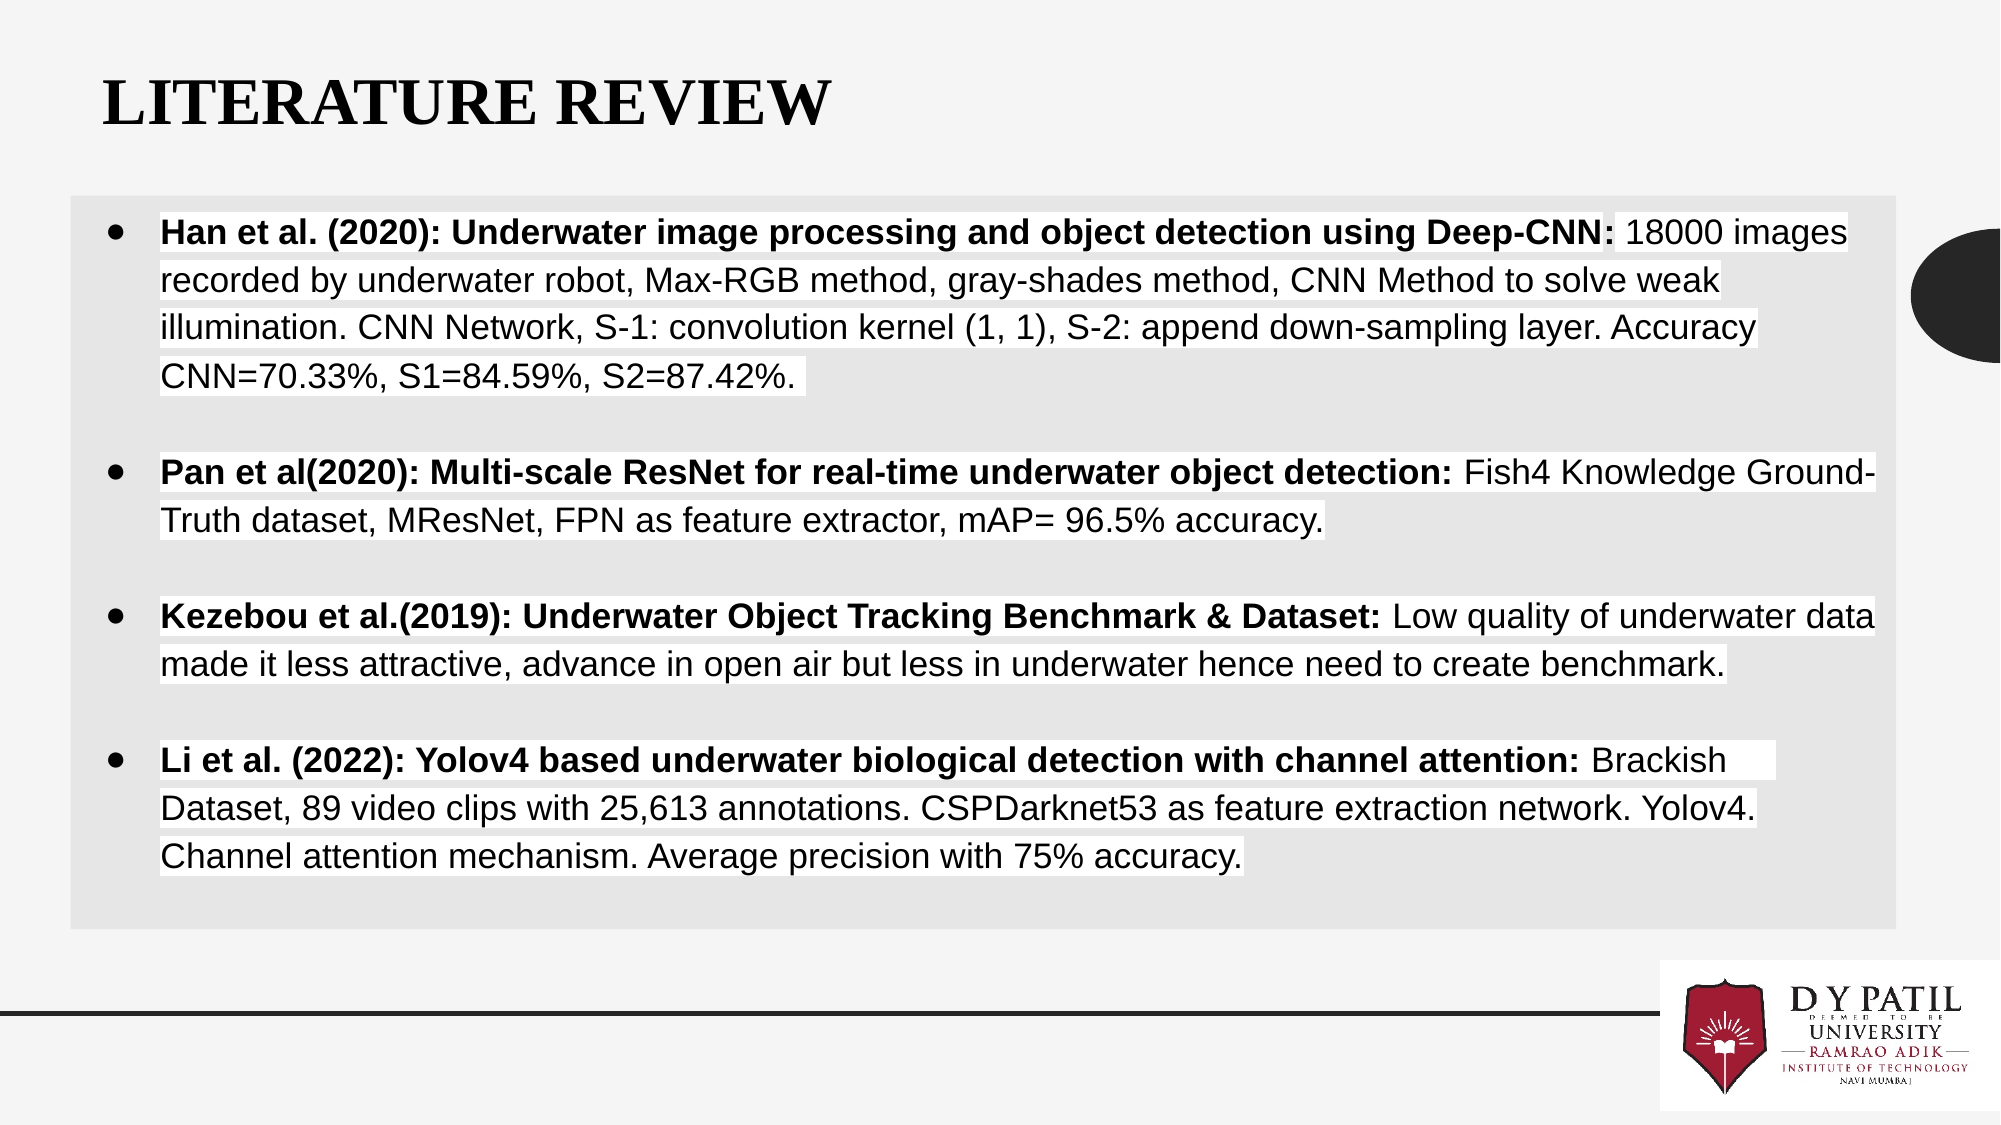

# LITERATURE REVIEW
Han et al. (2020): Underwater image processing and object detection using Deep-CNN: 18000 images recorded by underwater robot, Max-RGB method, gray-shades method, CNN Method to solve weak illumination. CNN Network, S-1: convolution kernel (1, 1), S-2: append down-sampling layer. Accuracy CNN=70.33%, S1=84.59%, S2=87.42%.

Pan et al(2020): Multi-scale ResNet for real-time underwater object detection: Fish4 Knowledge Ground-Truth dataset, MResNet, FPN as feature extractor, mAP= 96.5% accuracy.

Kezebou et al.(2019): Underwater Object Tracking Benchmark & Dataset: Low quality of underwater data made it less attractive, advance in open air but less in underwater hence need to create benchmark.

Li et al. (2022): Yolov4 based underwater biological detection with channel attention: Brackish      Dataset, 89 video clips with 25,613 annotations. CSPDarknet53 as feature extraction network. Yolov4. Channel attention mechanism. Average precision with 75% accuracy.